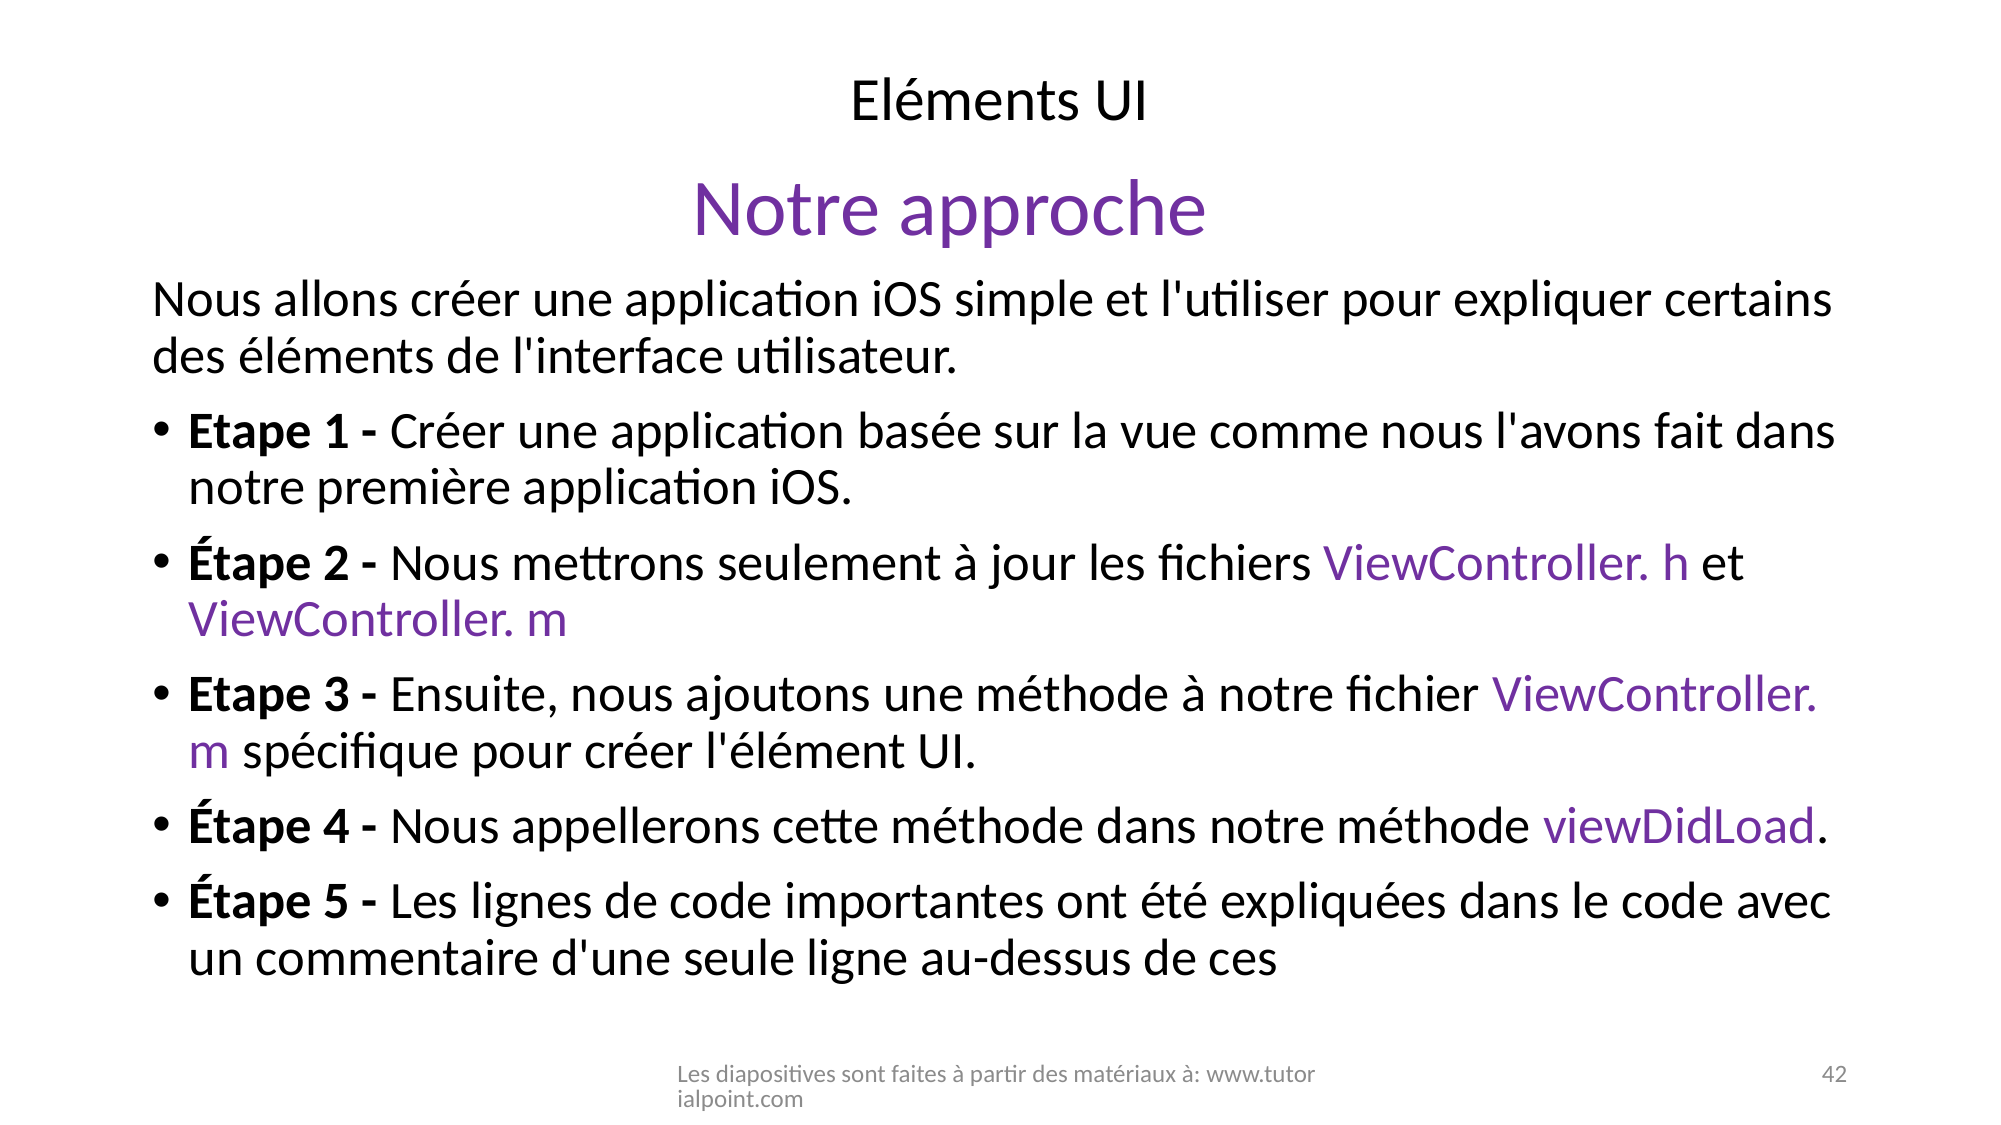

# Eléments UI
				Notre approche
Nous allons créer une application iOS simple et l'utiliser pour expliquer certains des éléments de l'interface utilisateur.
Etape 1 - Créer une application basée sur la vue comme nous l'avons fait dans notre première application iOS.
Étape 2 - Nous mettrons seulement à jour les fichiers ViewController. h et ViewController. m
Etape 3 - Ensuite, nous ajoutons une méthode à notre fichier ViewController. m spécifique pour créer l'élément UI.
Étape 4 - Nous appellerons cette méthode dans notre méthode viewDidLoad.
Étape 5 - Les lignes de code importantes ont été expliquées dans le code avec un commentaire d'une seule ligne au-dessus de ces
Les diapositives sont faites à partir des matériaux à: www.tutorialpoint.com
42